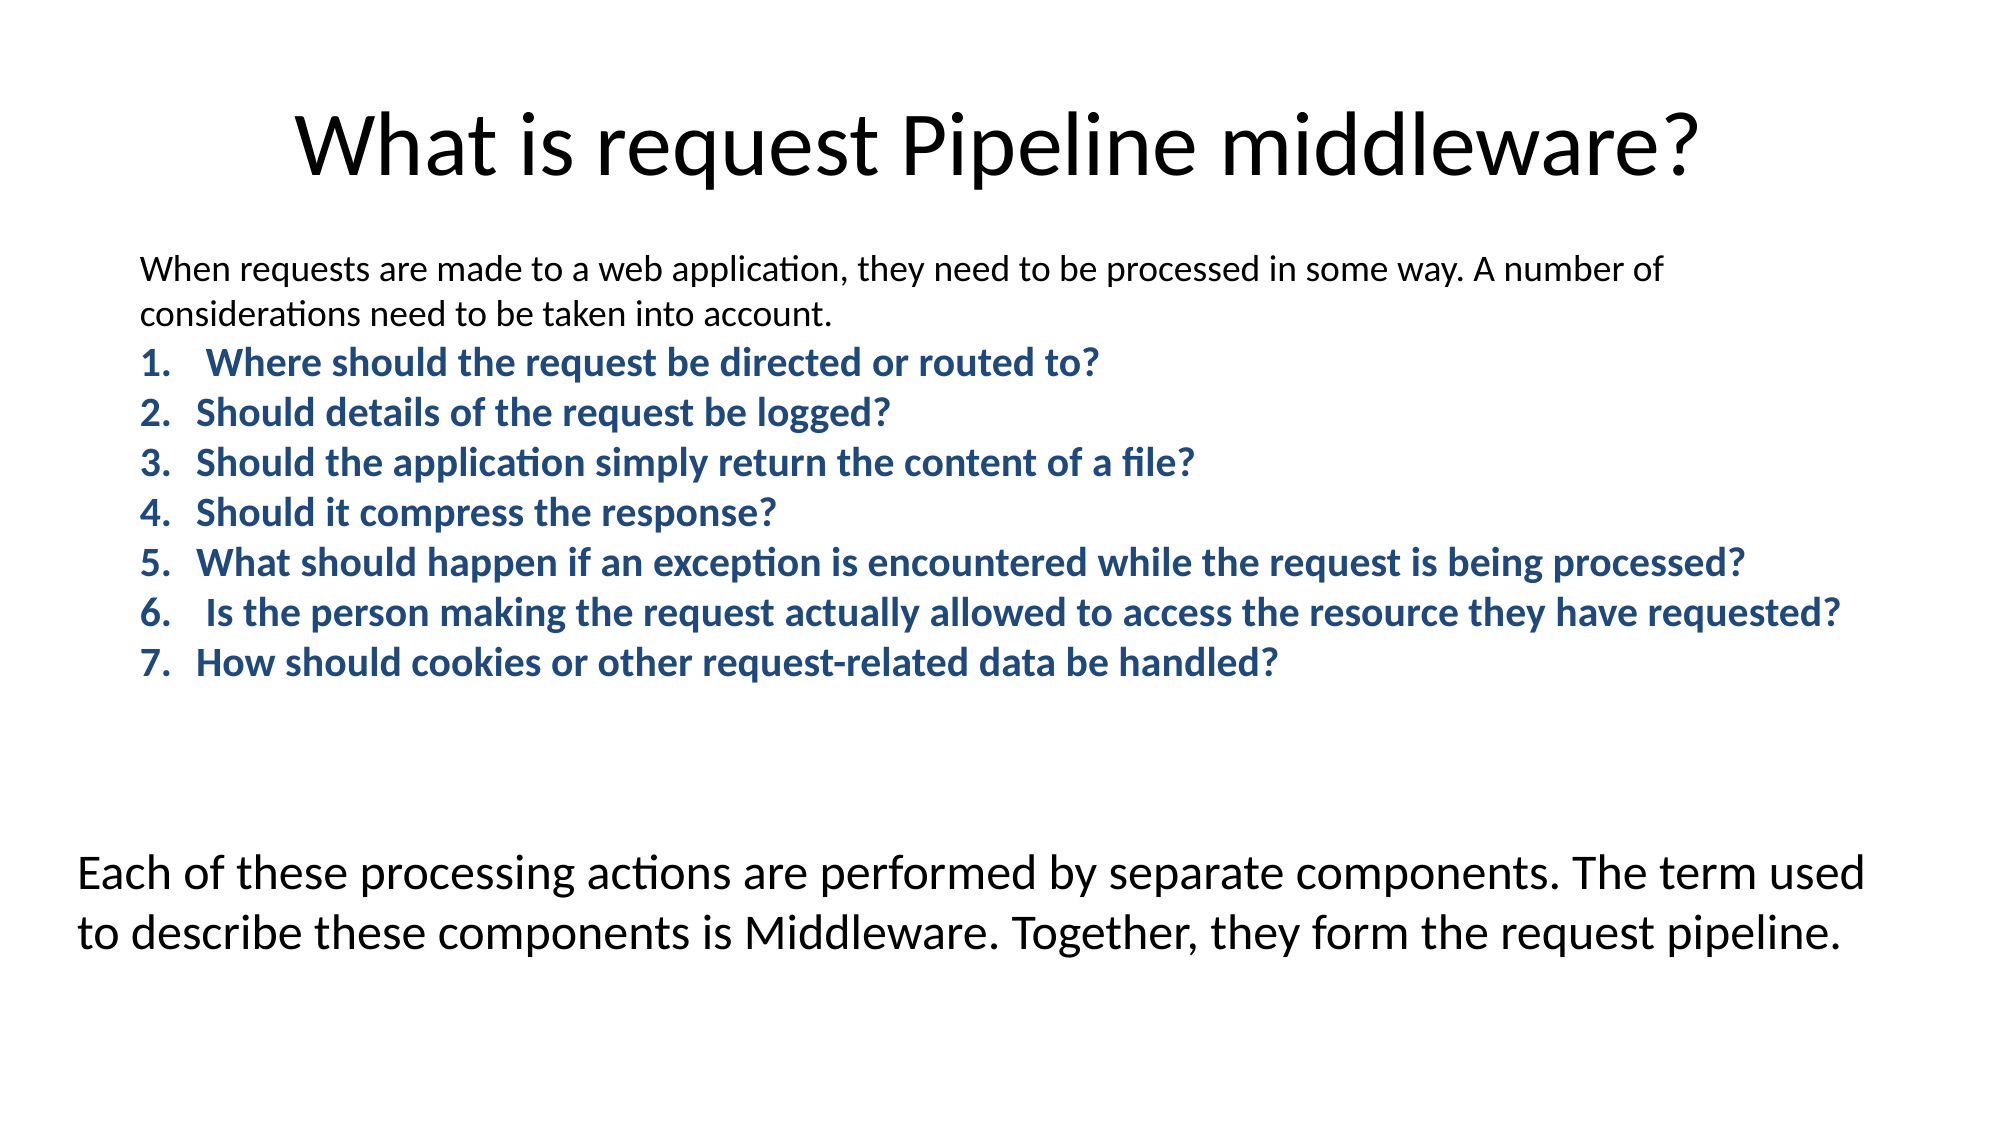

# What is request Pipeline middleware?
When requests are made to a web application, they need to be processed in some way. A number of considerations need to be taken into account.
 Where should the request be directed or routed to?
Should details of the request be logged?
Should the application simply return the content of a file?
Should it compress the response?
What should happen if an exception is encountered while the request is being processed?
 Is the person making the request actually allowed to access the resource they have requested?
How should cookies or other request-related data be handled?
Each of these processing actions are performed by separate components. The term used to describe these components is Middleware. Together, they form the request pipeline.